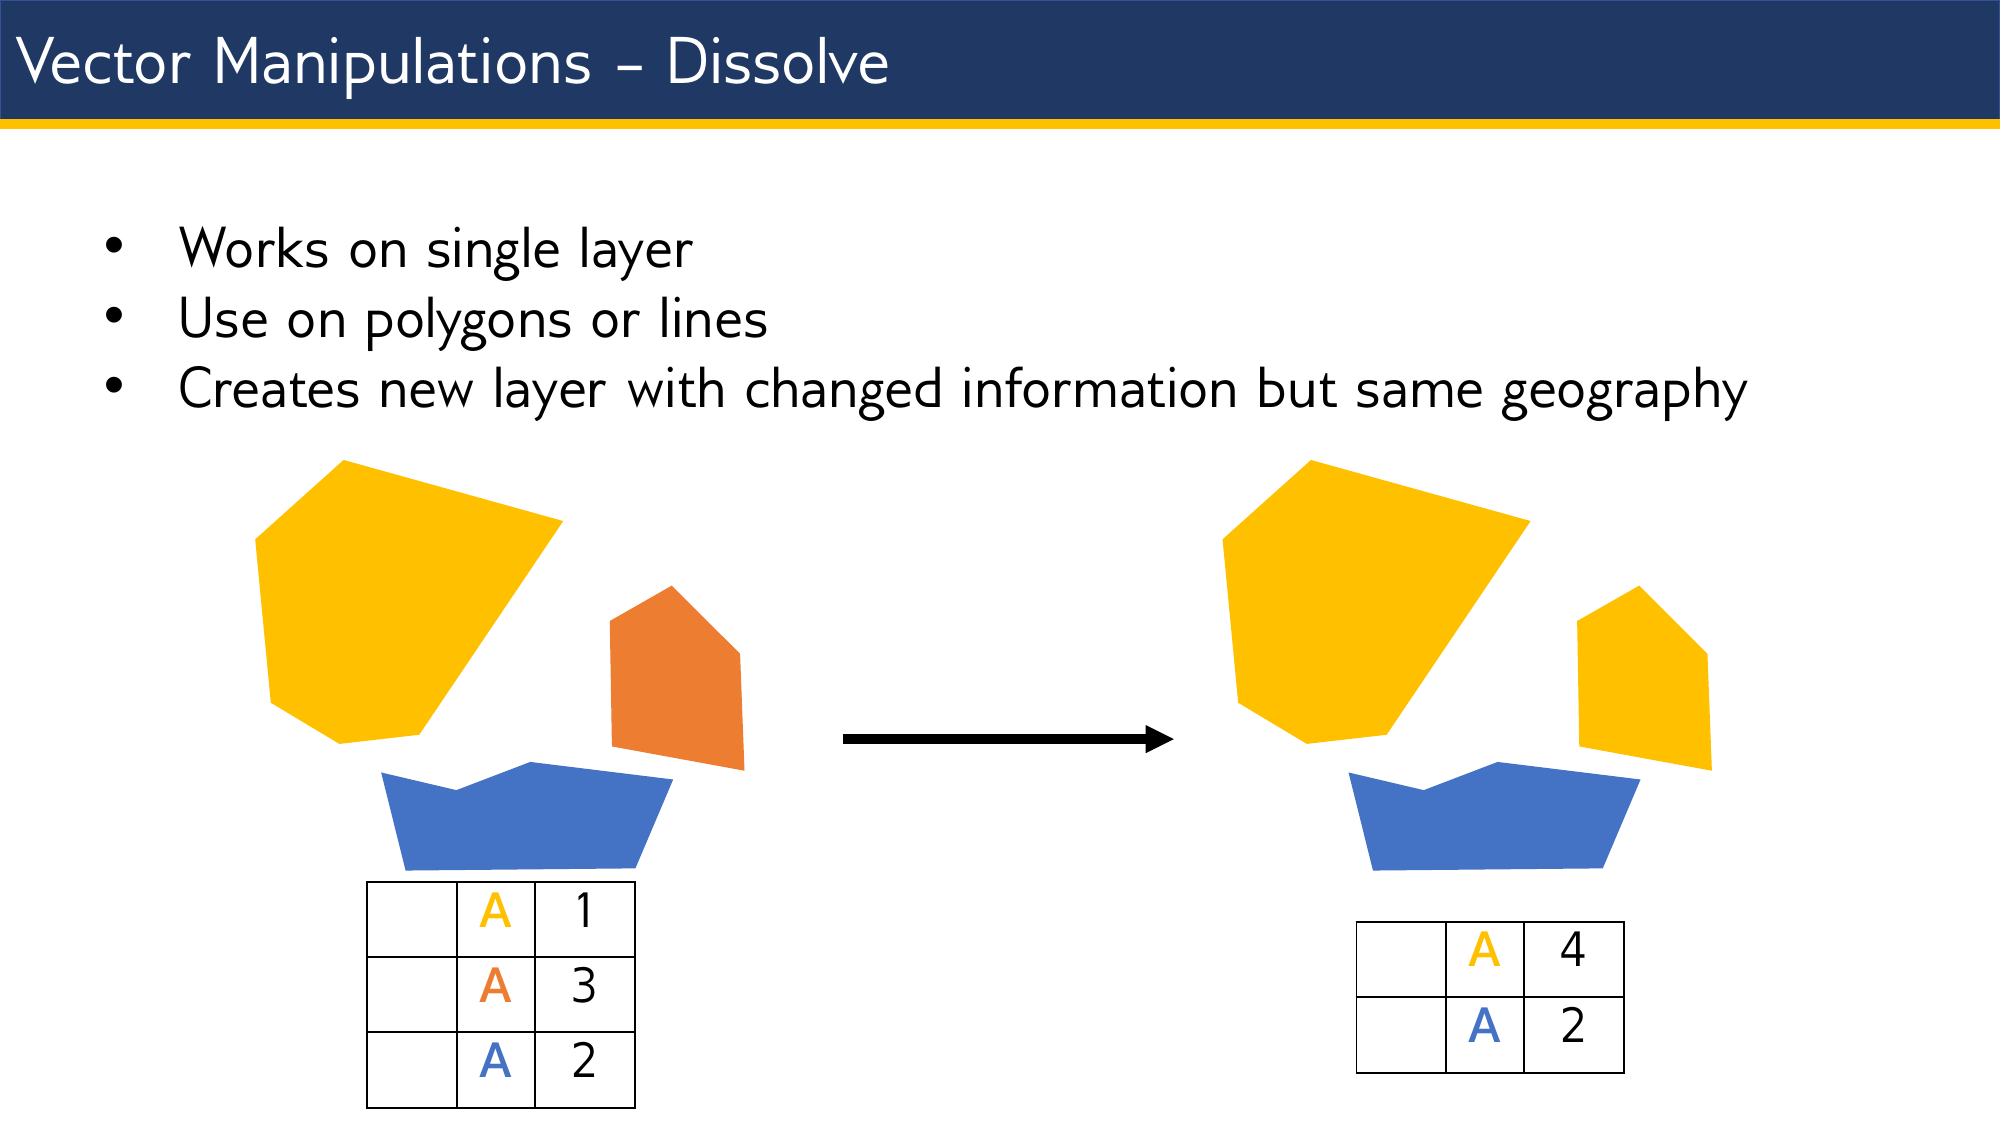

Vector Manipulations – Dissolve
Works on single layer
Use on polygons or lines
Creates new layer with changed information but same geography

|  | A | 1 |
| --- | --- | --- |
|  | A | 3 |
|  | A | 2 |
|  | A | 4 |
| --- | --- | --- |
|  | A | 2 |